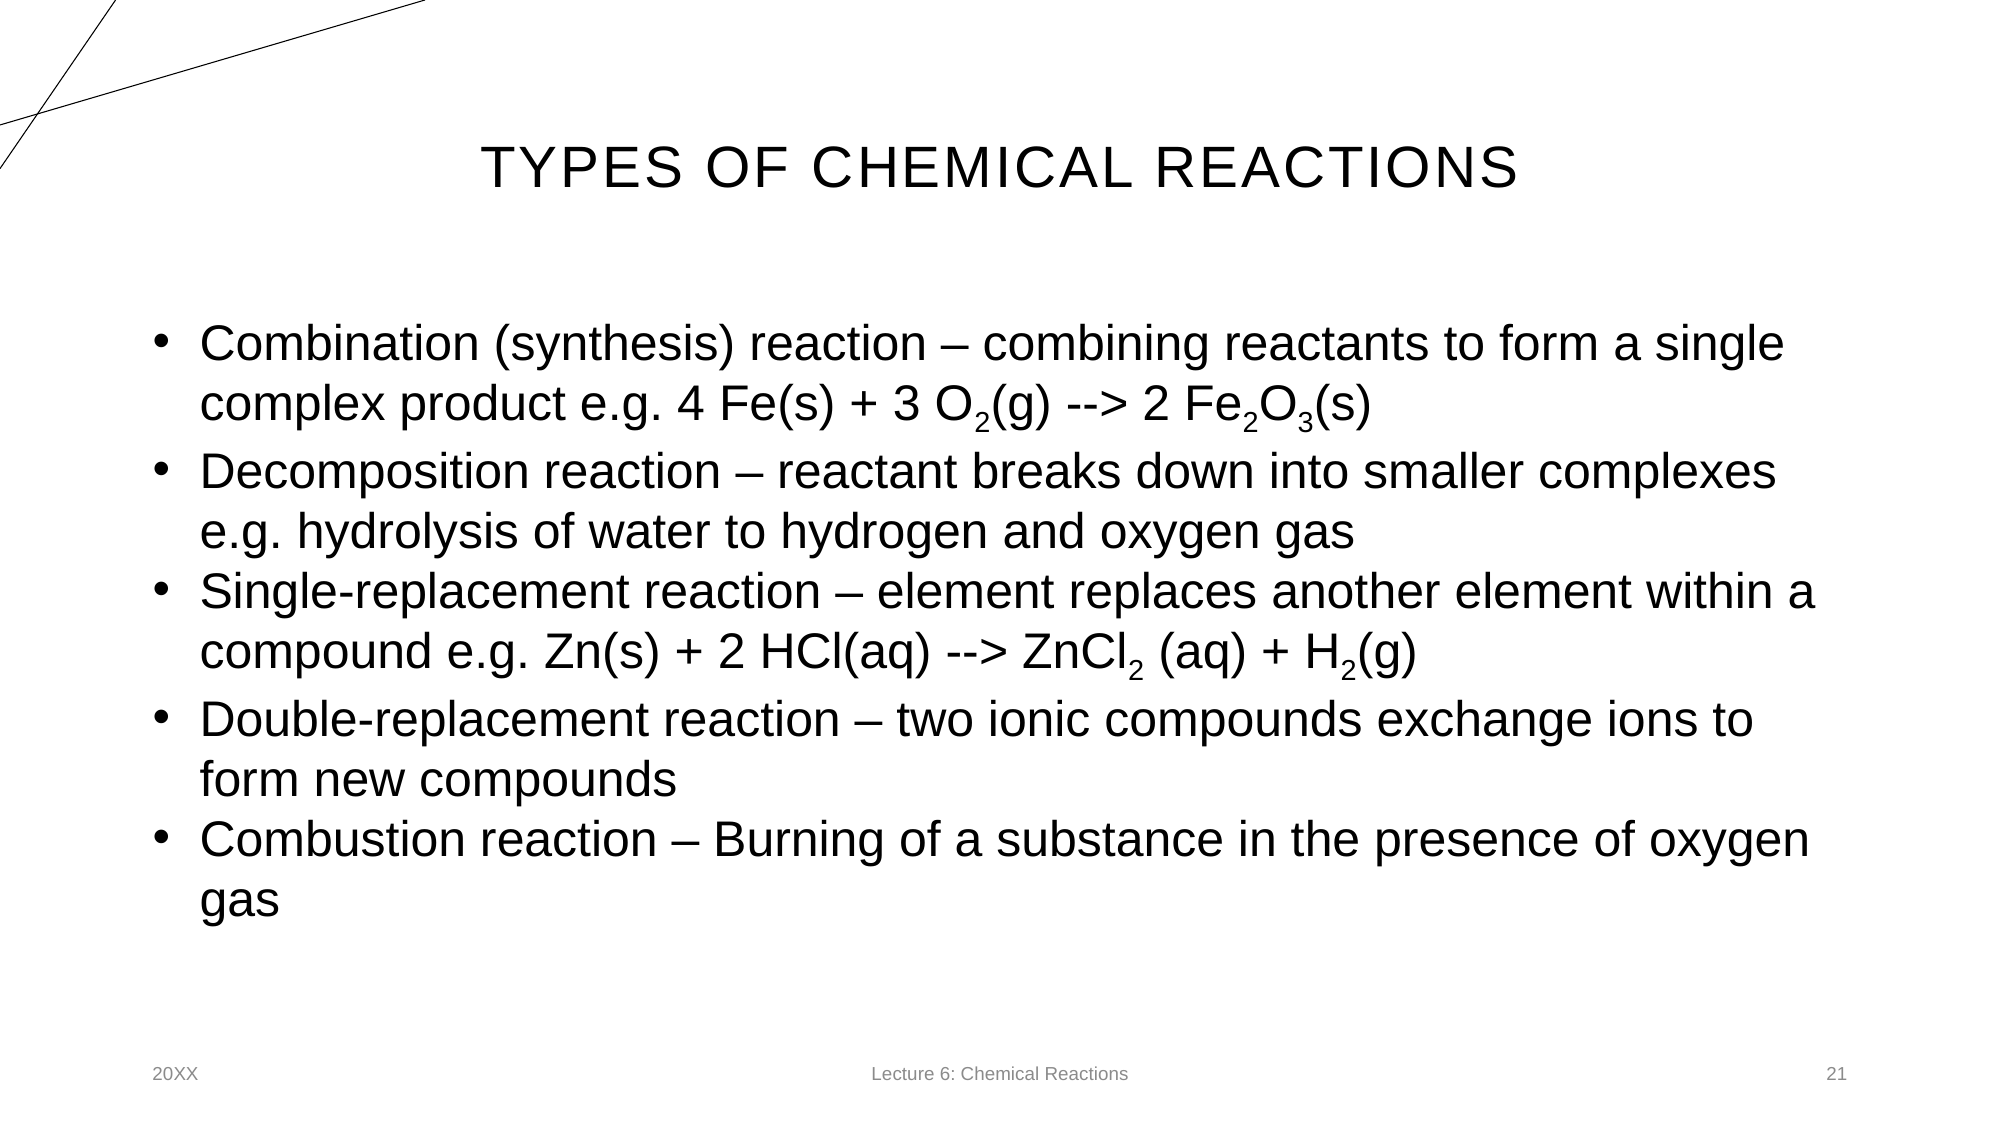

# Types of chemical reactions
Combination (synthesis) reaction – combining reactants to form a single complex product e.g. 4 Fe(s) + 3 O2(g) --> 2 Fe2O3(s)
Decomposition reaction – reactant breaks down into smaller complexes e.g. hydrolysis of water to hydrogen and oxygen gas
Single-replacement reaction – element replaces another element within a compound e.g. Zn(s) + 2 HCl(aq) --> ZnCl2 (aq) + H2(g)
Double-replacement reaction – two ionic compounds exchange ions to form new compounds
Combustion reaction – Burning of a substance in the presence of oxygen gas
20XX
Lecture 6: Chemical Reactions​
21